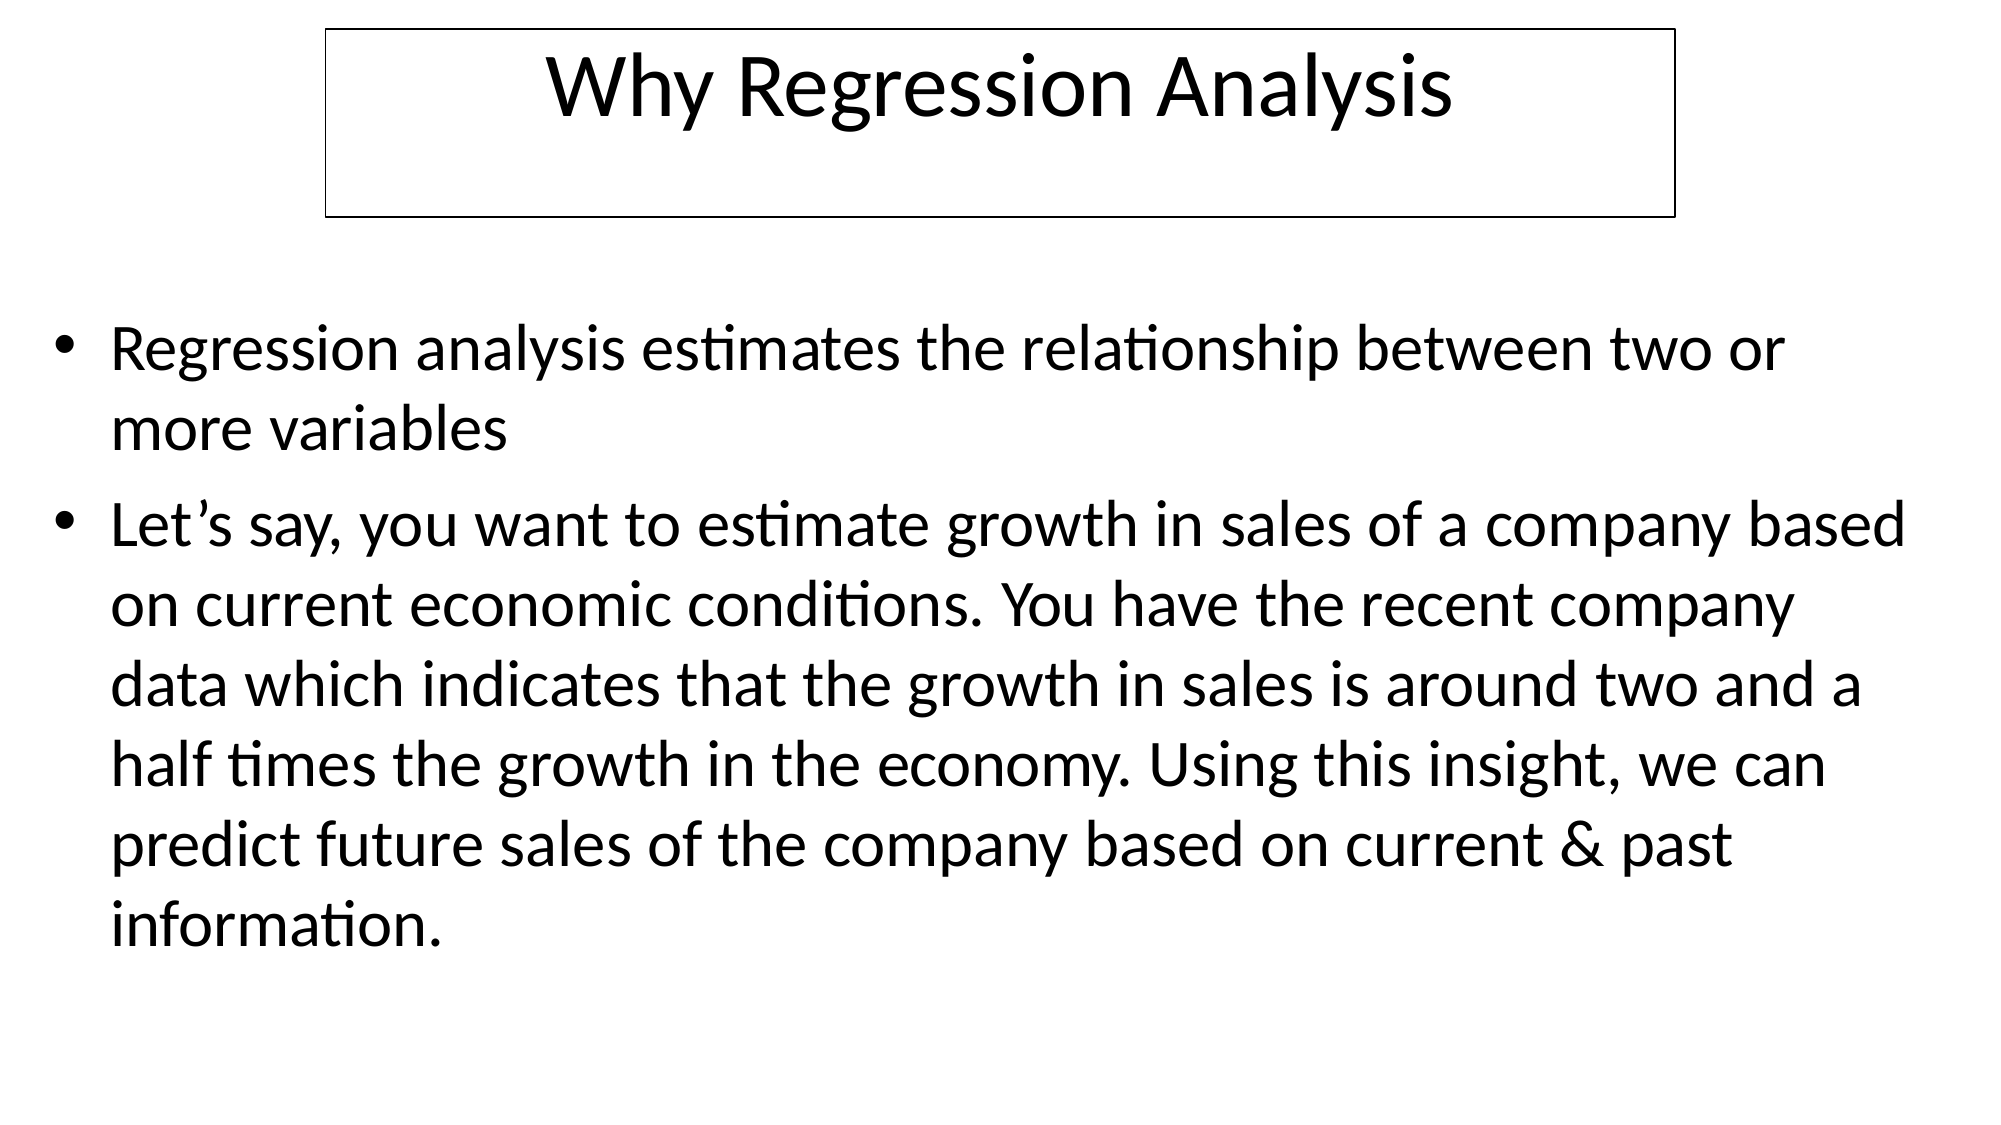

# Why Regression Analysis
Regression analysis estimates the relationship between two or more variables
Let’s say, you want to estimate growth in sales of a company based on current economic conditions. You have the recent company data which indicates that the growth in sales is around two and a half times the growth in the economy. Using this insight, we can predict future sales of the company based on current & past information.